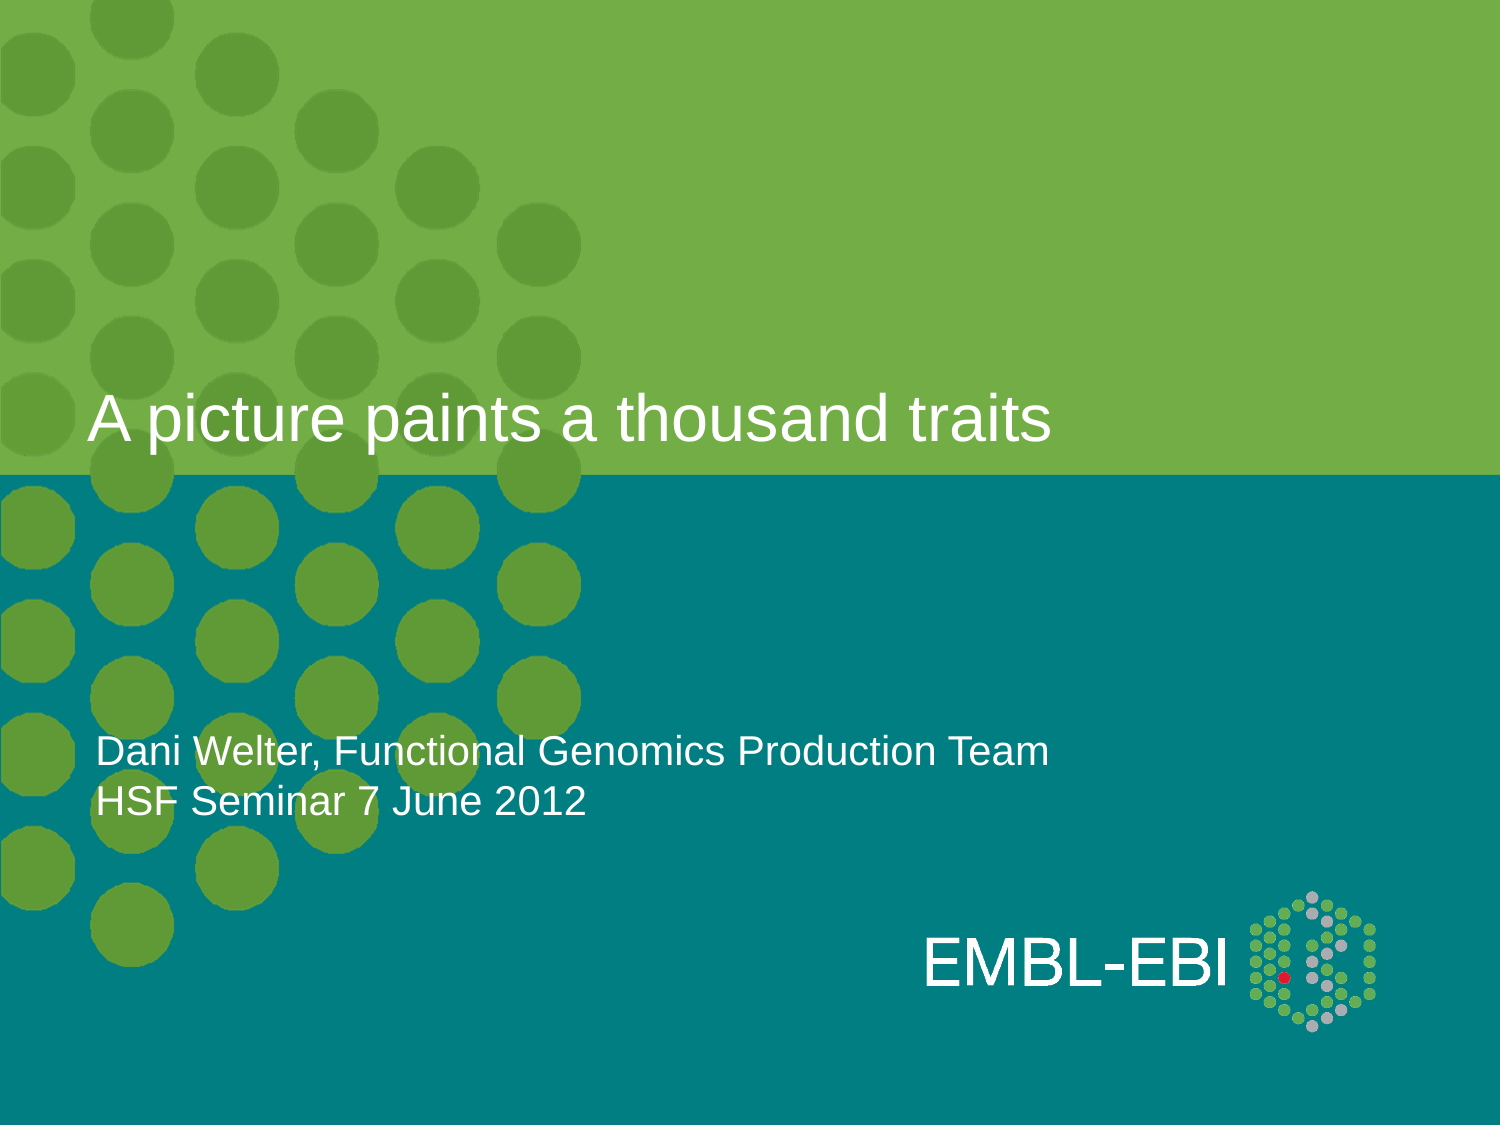

# A picture paints a thousand traits
Dani Welter, Functional Genomics Production Team
HSF Seminar 7 June 2012